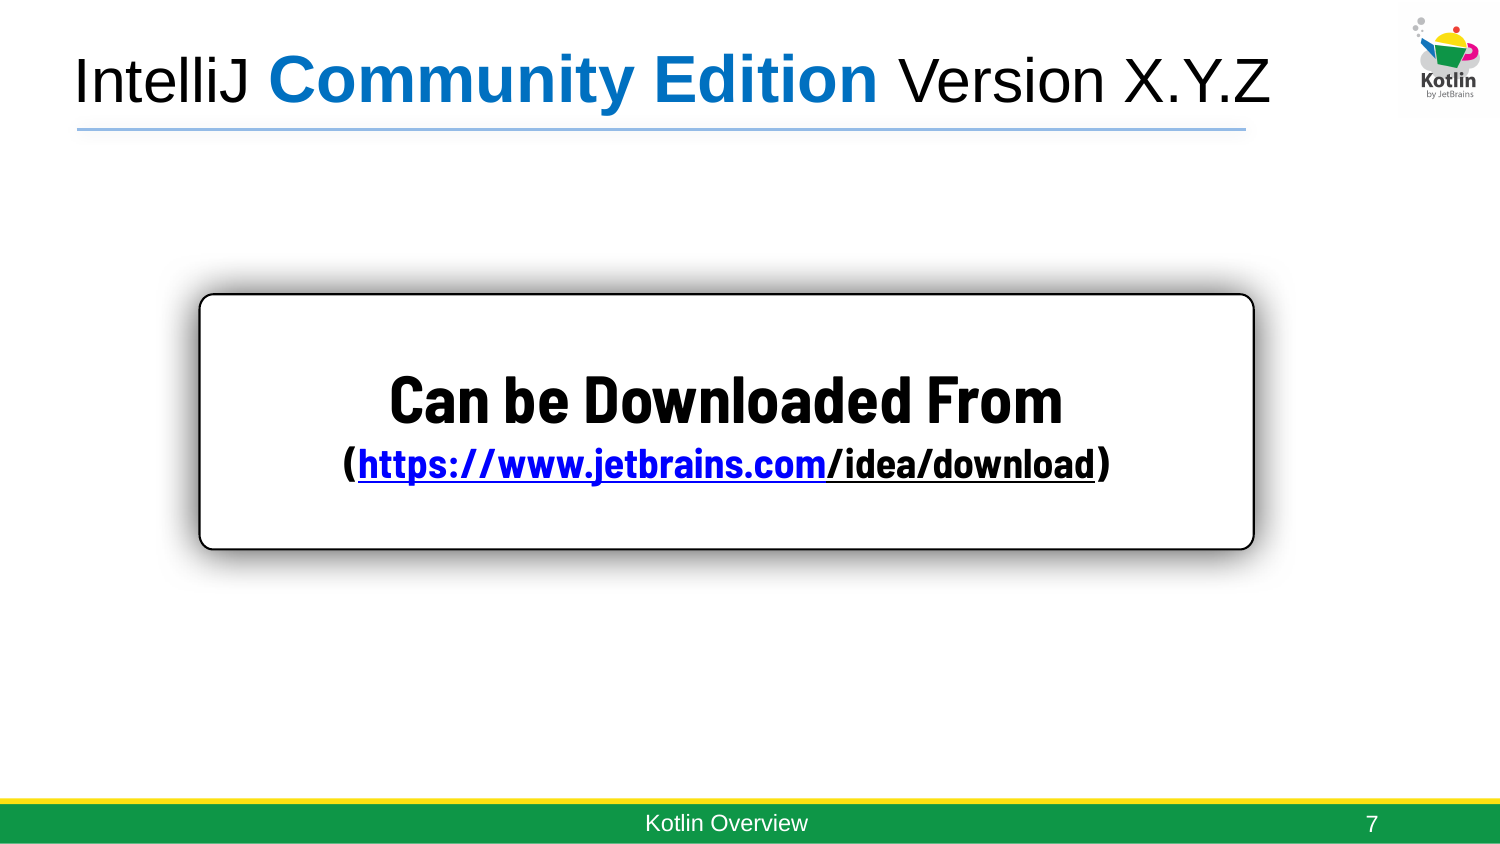

# IntelliJ Community Edition Version X.Y.Z
Can be Downloaded From
(https://www.jetbrains.com/idea/download)
7
Kotlin Overview